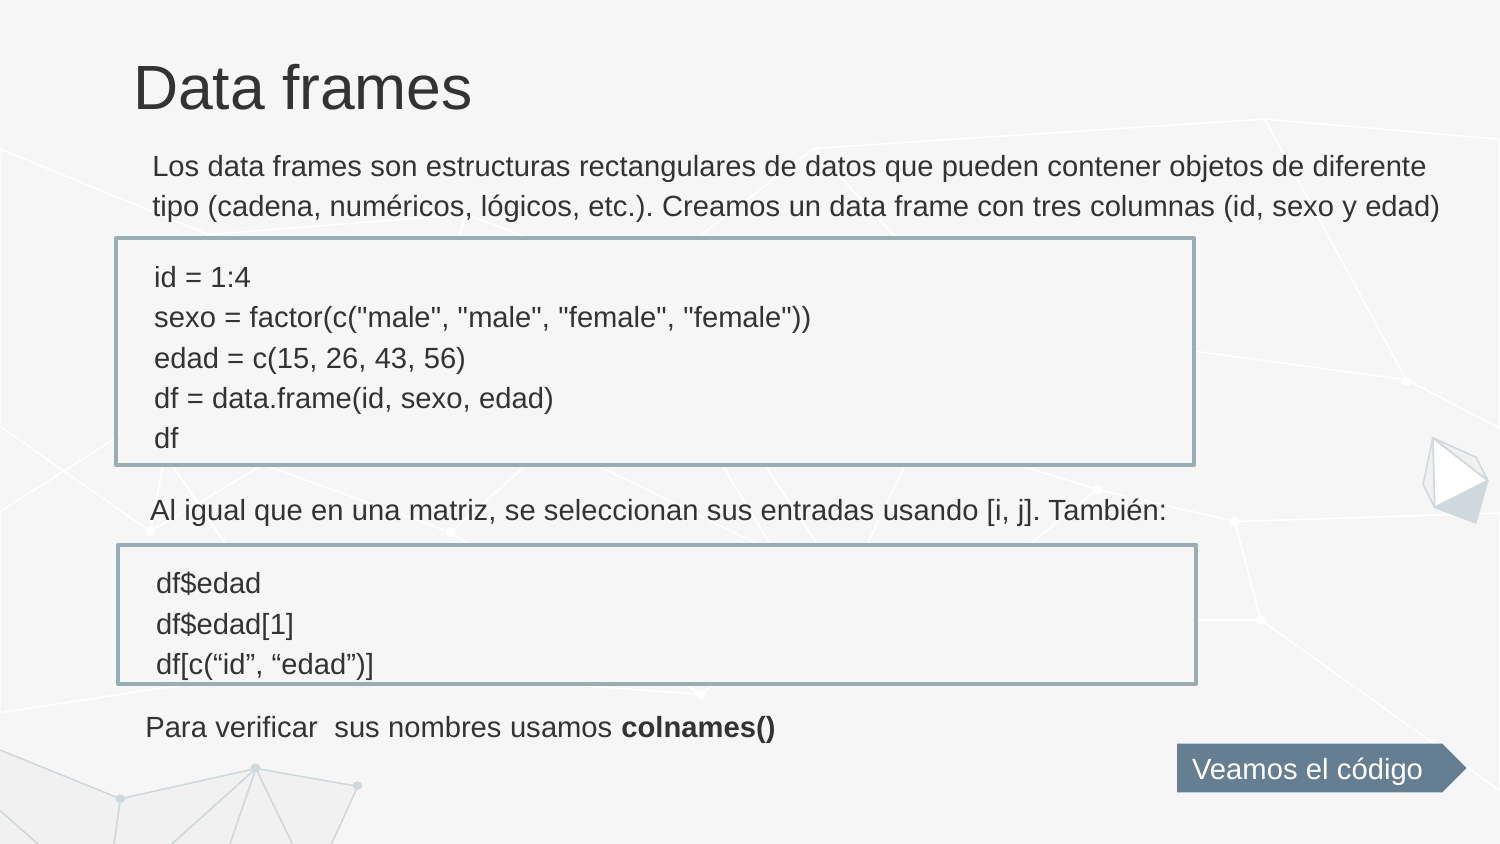

# Data frames
Los data frames son estructuras rectangulares de datos que pueden contener objetos de diferente tipo (cadena, numéricos, lógicos, etc.). Creamos un data frame con tres columnas (id, sexo y edad)
id = 1:4
sexo = factor(c("male", "male", "female", "female"))
edad = c(15, 26, 43, 56)
df = data.frame(id, sexo, edad)
df
Al igual que en una matriz, se seleccionan sus entradas usando [i, j]. También:

df$edad
df$edad[1]
df[c(“id”, “edad”)]
Para verificar  sus nombres usamos colnames()

Veamos el código